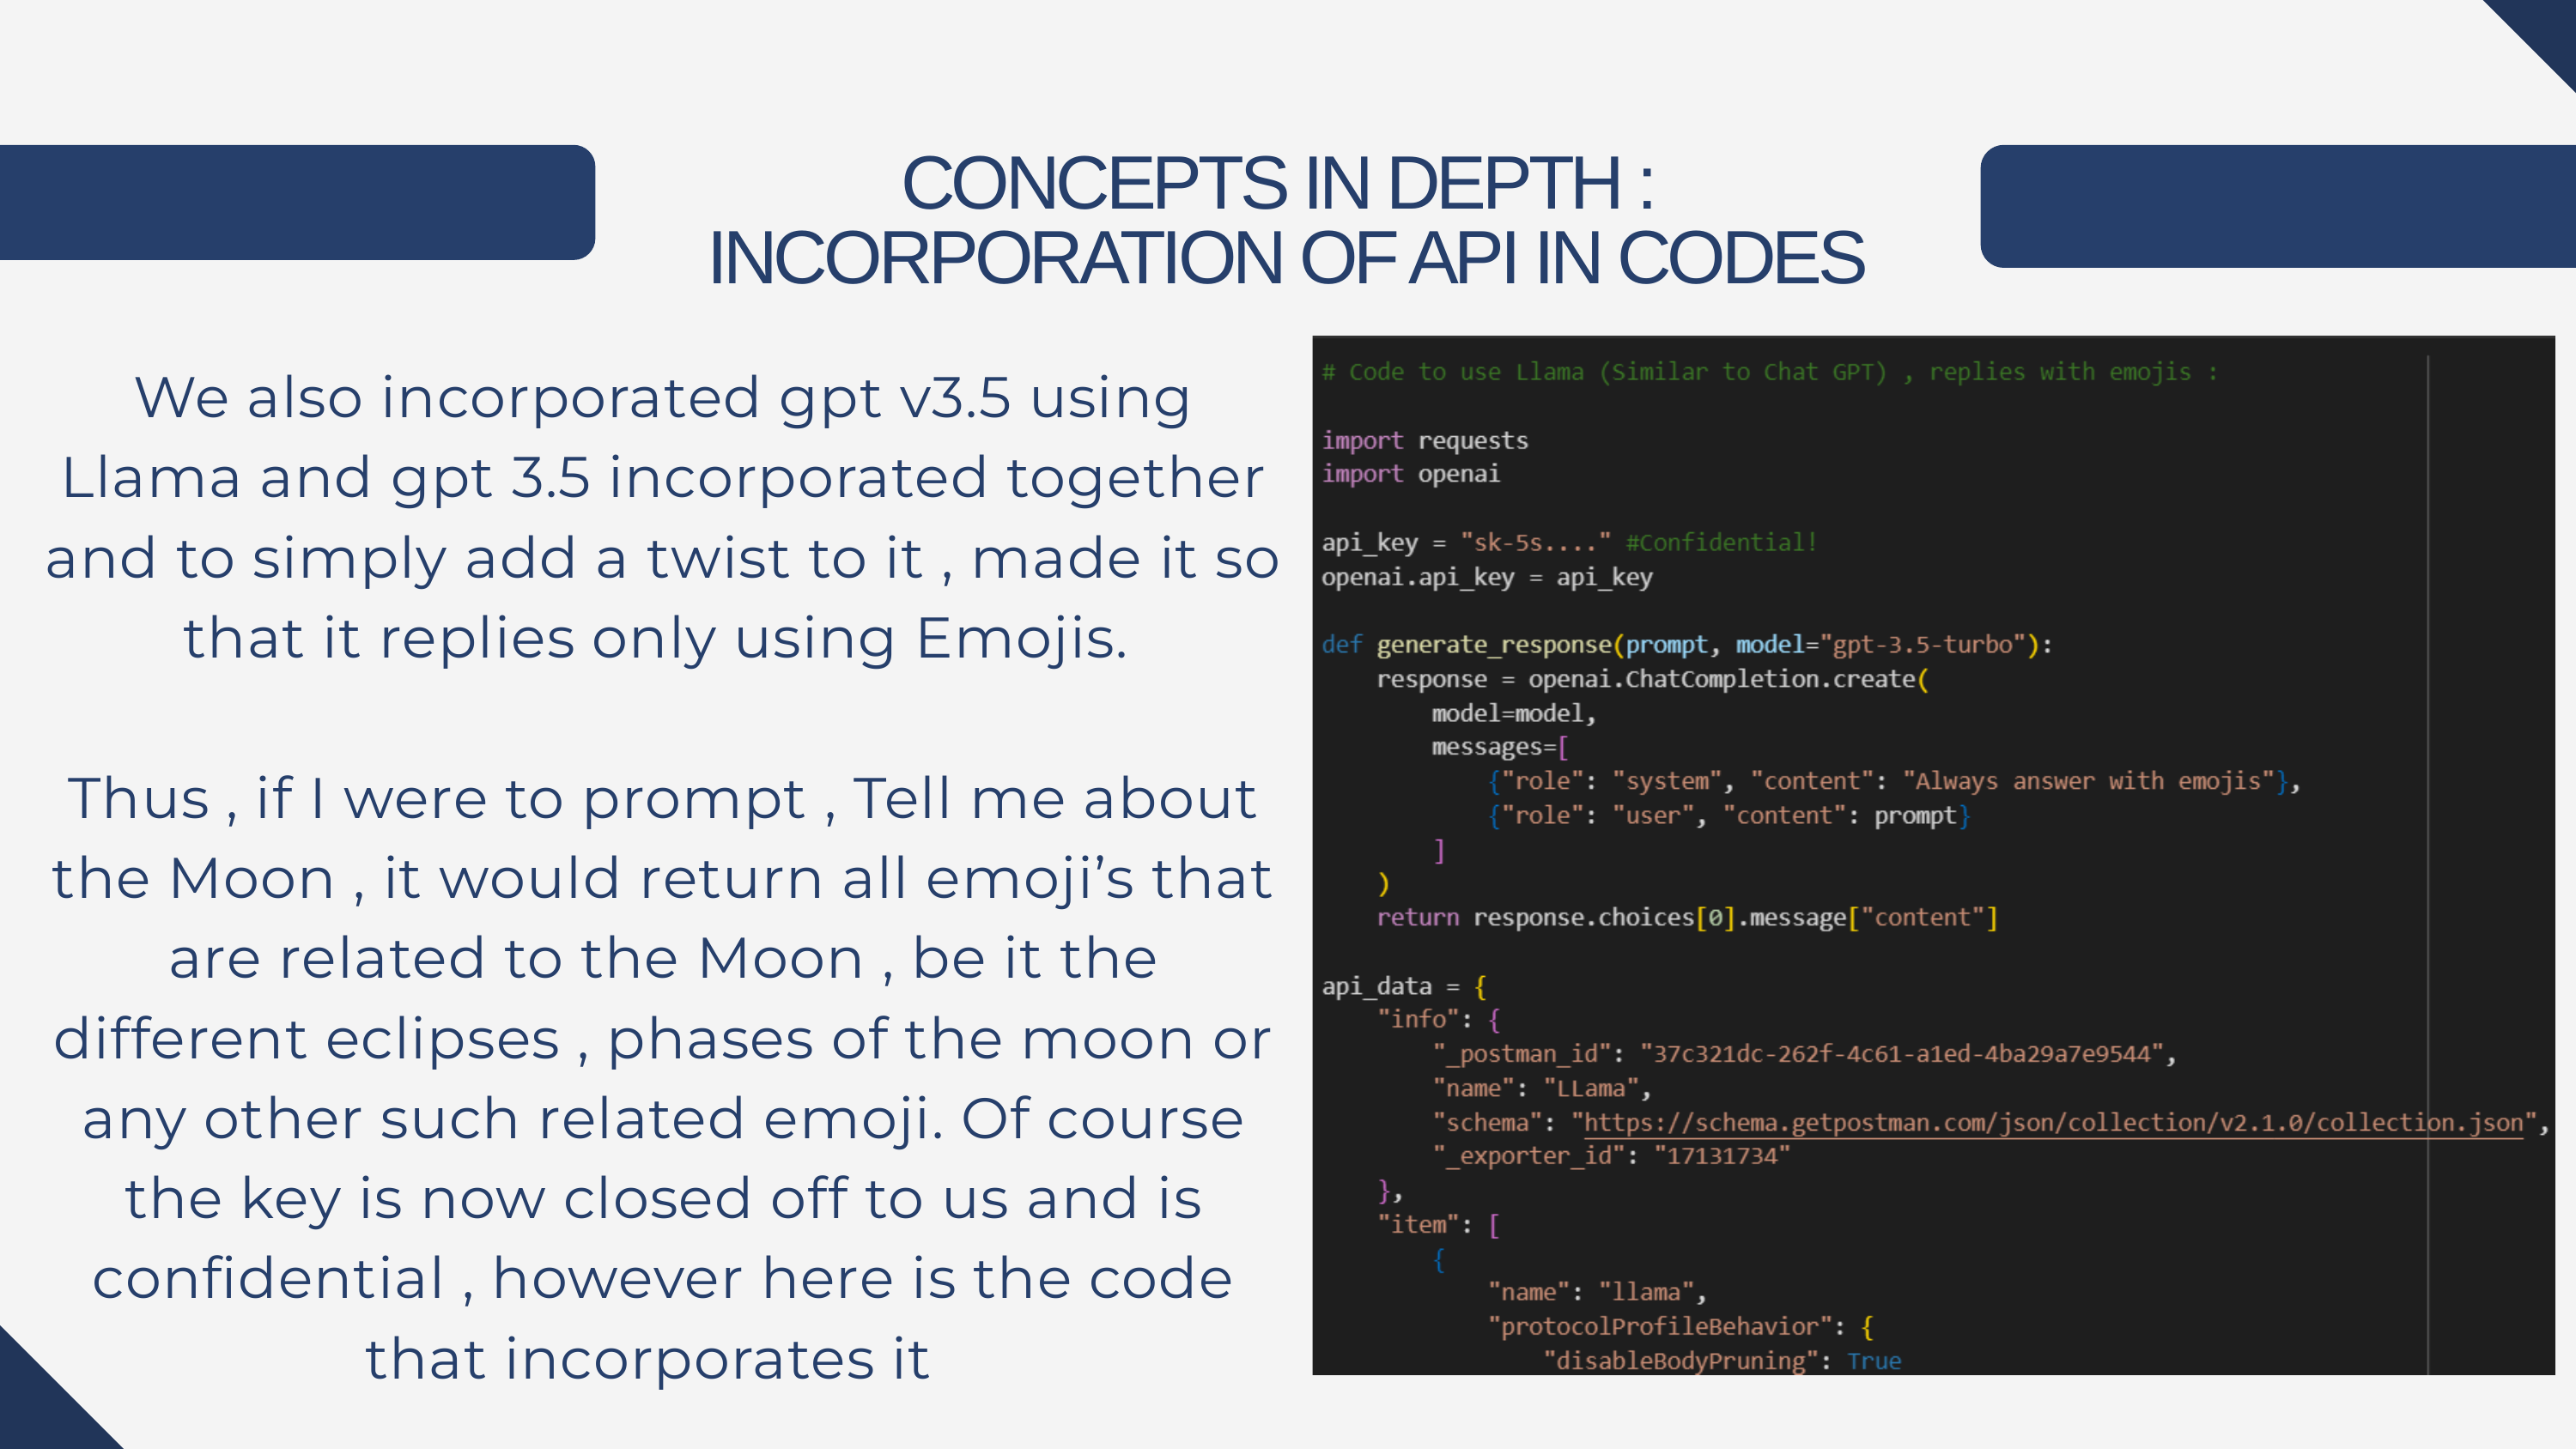

CONCEPTS IN DEPTH :
INCORPORATION OF API IN CODES

We also incorporated gpt v3.5 using Llama and gpt 3.5 incorporated together and to simply add a twist to it , made it so that it replies only using Emojis.

Thus , if I were to prompt , Tell me about the Moon , it would return all emoji’s that are related to the Moon , be it the different eclipses , phases of the moon or any other such related emoji. Of course the key is now closed off to us and is confidential , however here is the code that incorporates it